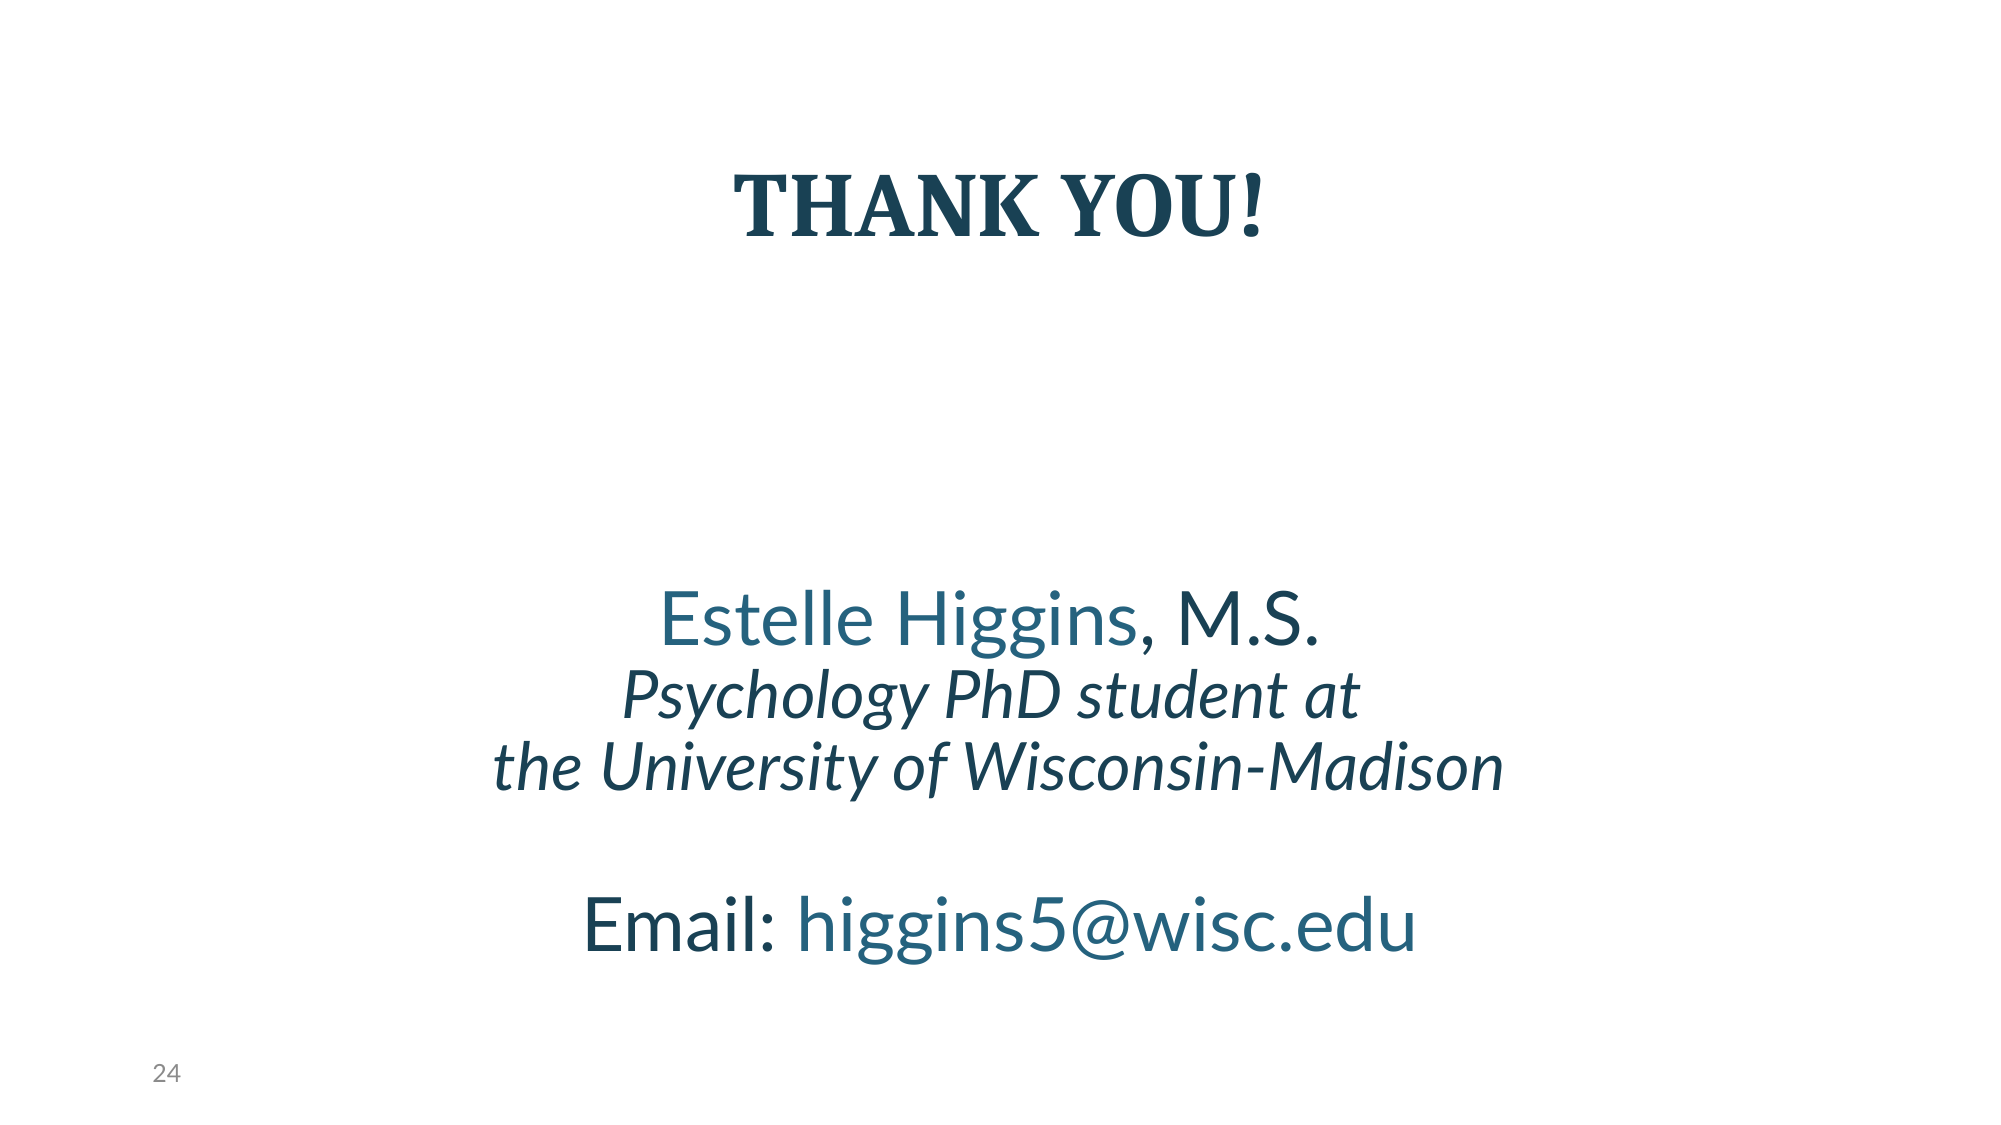

# THANK YOU! Estelle Higgins, M.S. Psychology PhD student at the University of Wisconsin-Madison Email: higgins5@wisc.edu
24